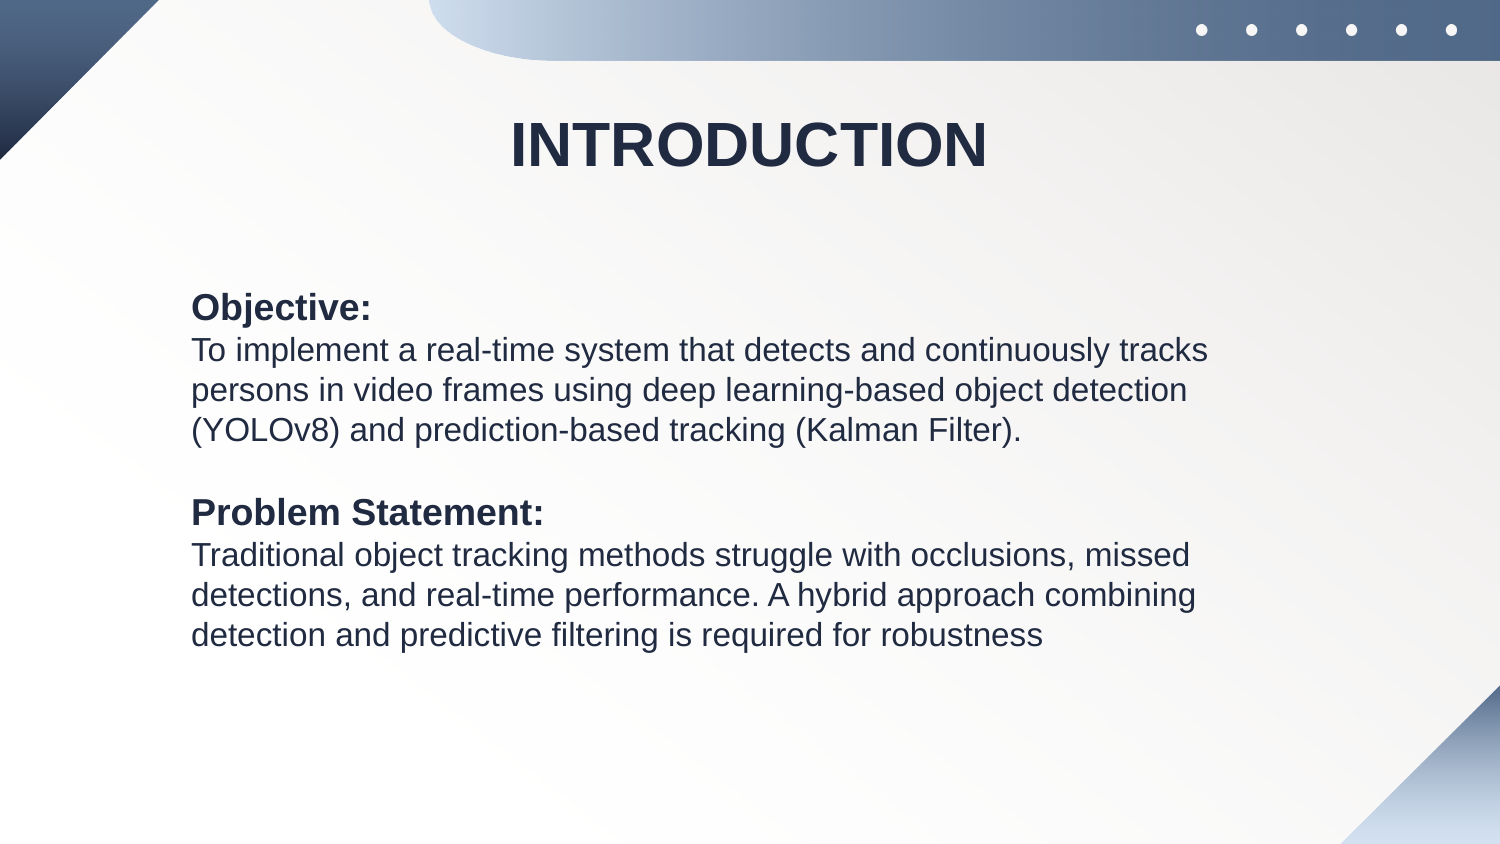

# INTRODUCTION
Objective:
To implement a real-time system that detects and continuously tracks persons in video frames using deep learning-based object detection (YOLOv8) and prediction-based tracking (Kalman Filter).

Problem Statement:
Traditional object tracking methods struggle with occlusions, missed detections, and real-time performance. A hybrid approach combining detection and predictive filtering is required for robustness